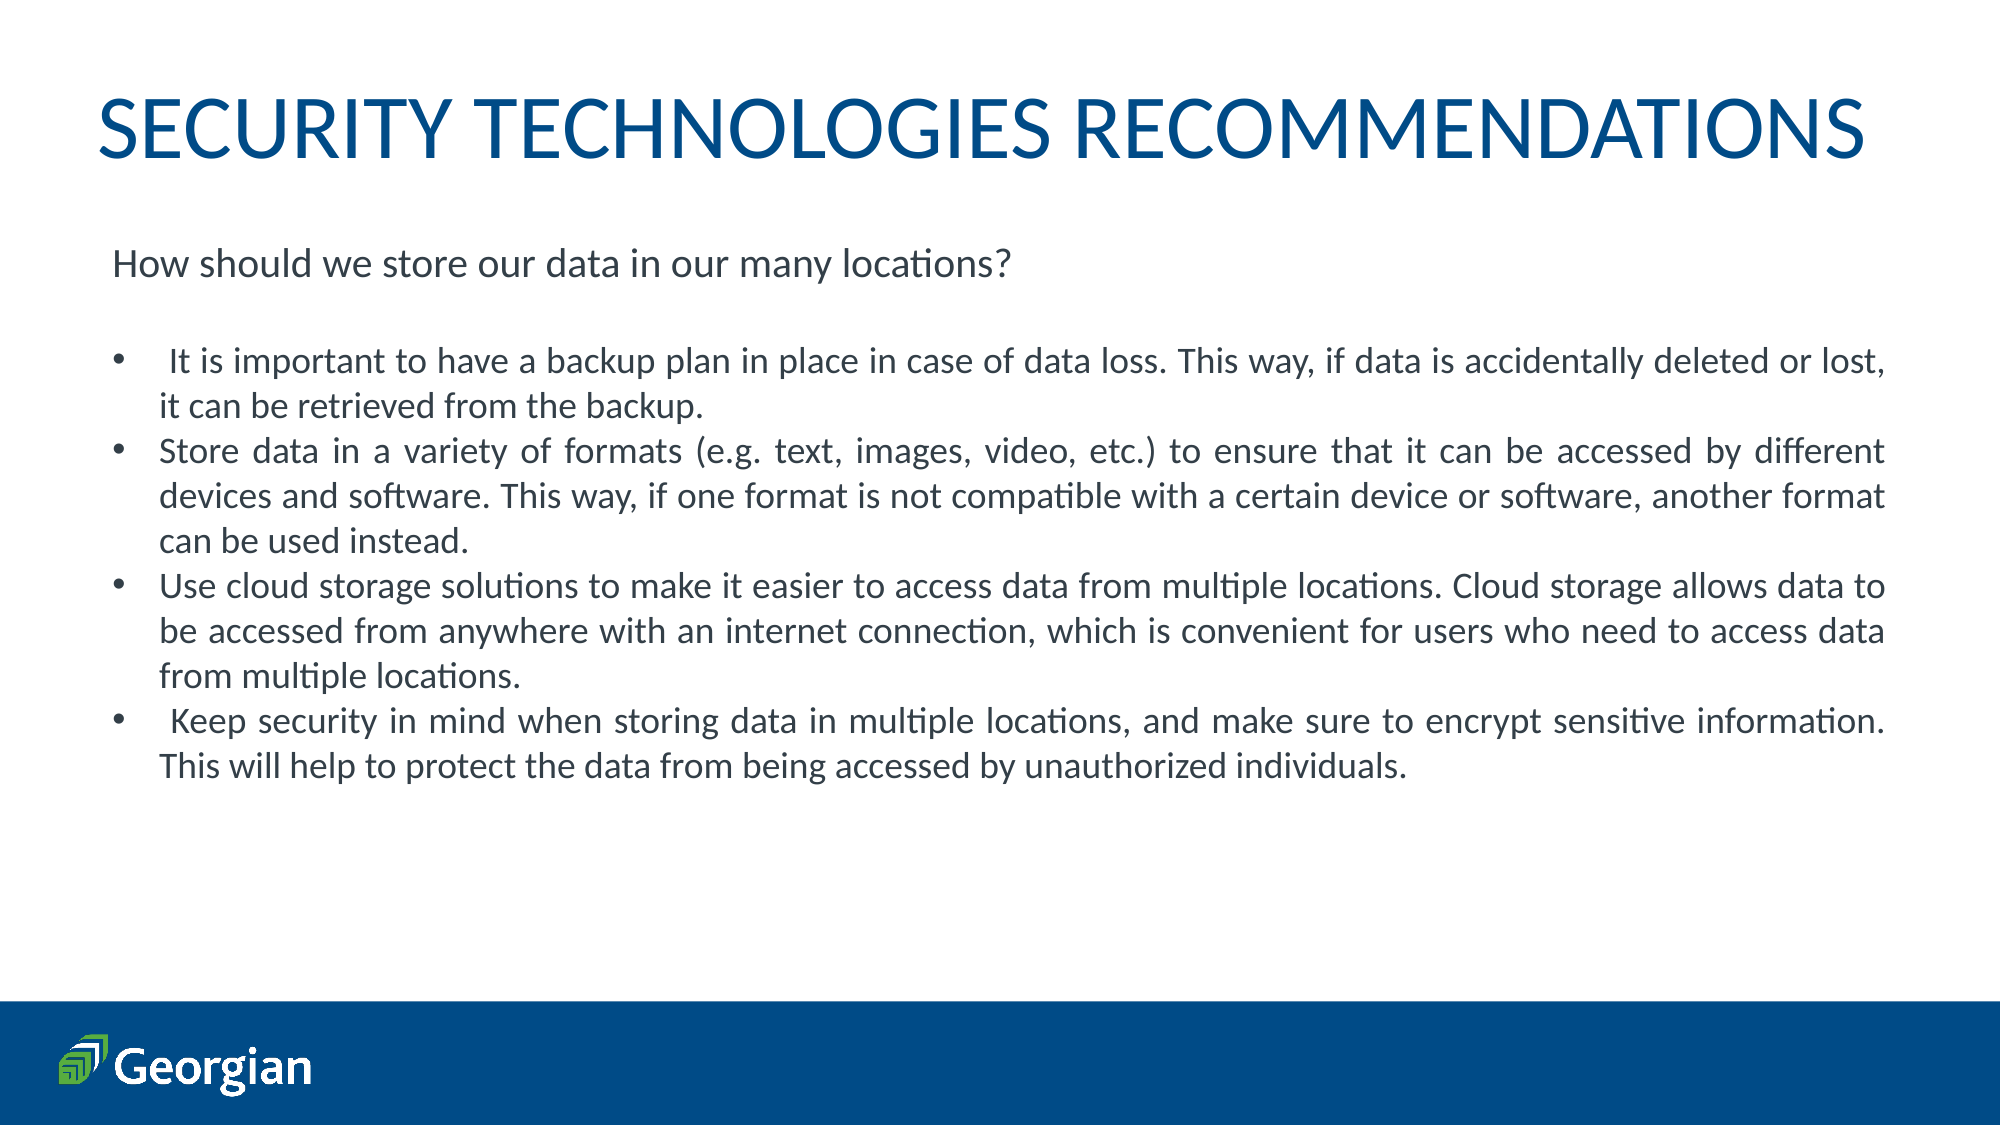

SECURITY TECHNOLOGIES RECOMMENDATIONS
How should we store our data in our many locations?

 It is important to have a backup plan in place in case of data loss. This way, if data is accidentally deleted or lost, it can be retrieved from the backup.
Store data in a variety of formats (e.g. text, images, video, etc.) to ensure that it can be accessed by different devices and software. This way, if one format is not compatible with a certain device or software, another format can be used instead.
Use cloud storage solutions to make it easier to access data from multiple locations. Cloud storage allows data to be accessed from anywhere with an internet connection, which is convenient for users who need to access data from multiple locations.
 Keep security in mind when storing data in multiple locations, and make sure to encrypt sensitive information. This will help to protect the data from being accessed by unauthorized individuals.